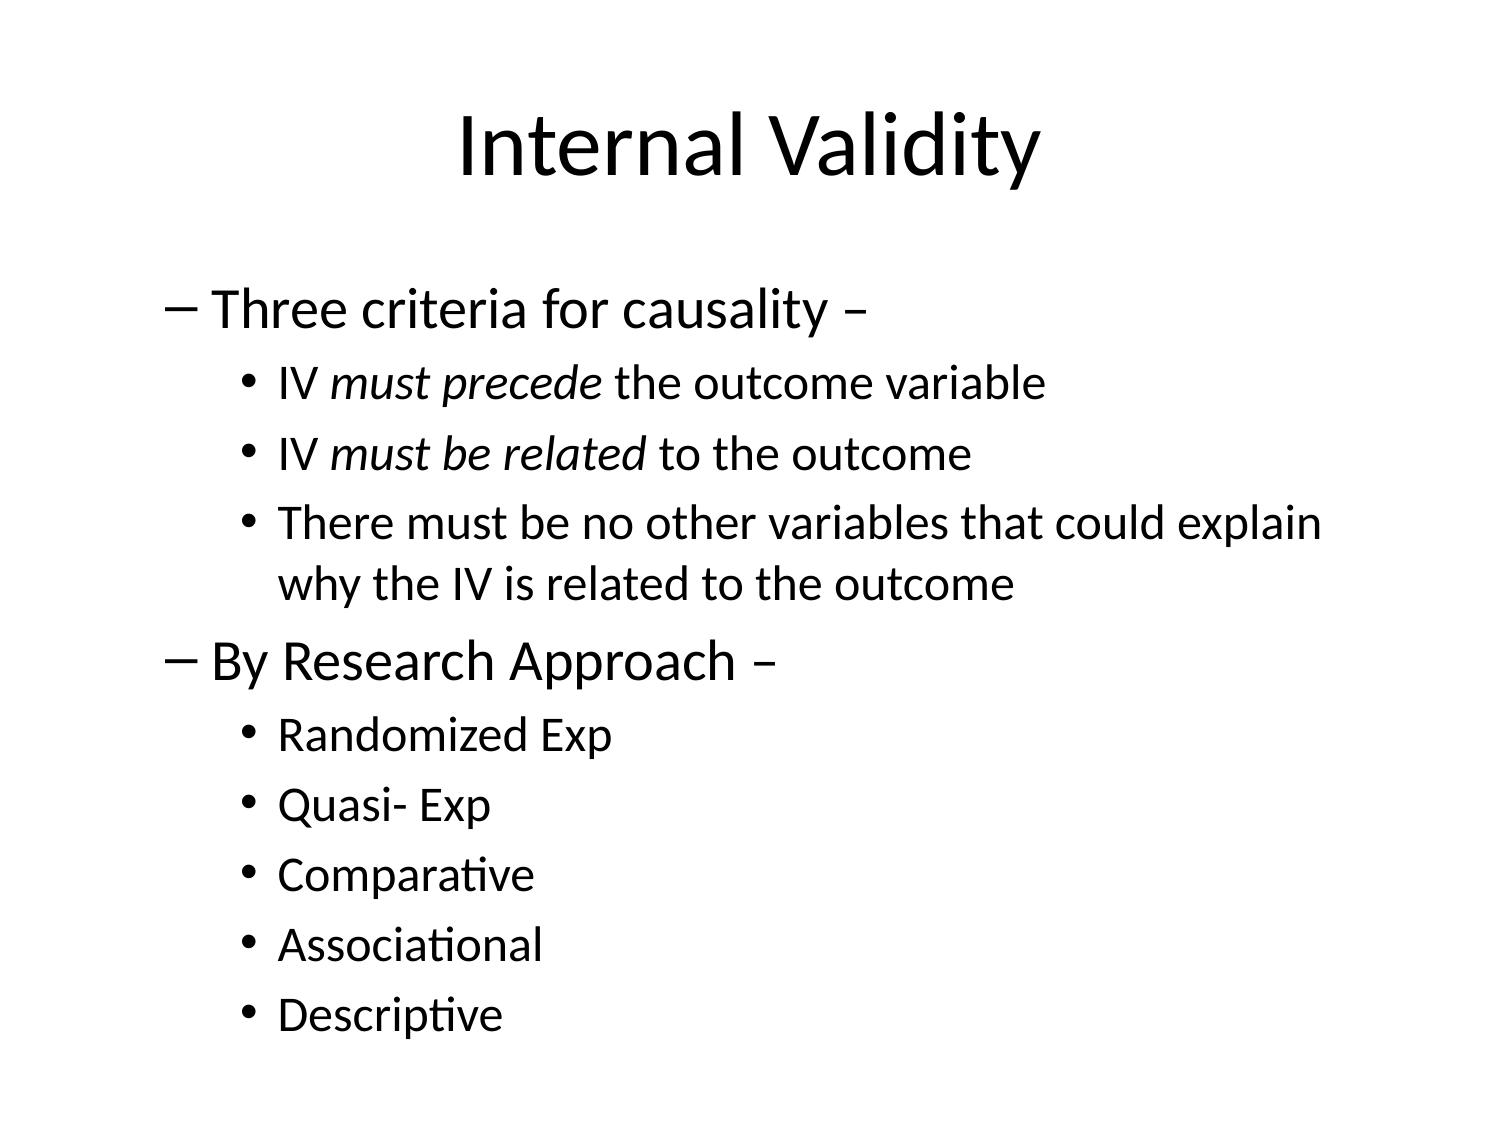

# Internal Validity
Three criteria for causality –
IV must precede the outcome variable
IV must be related to the outcome
There must be no other variables that could explain why the IV is related to the outcome
By Research Approach –
Randomized Exp
Quasi- Exp
Comparative
Associational
Descriptive